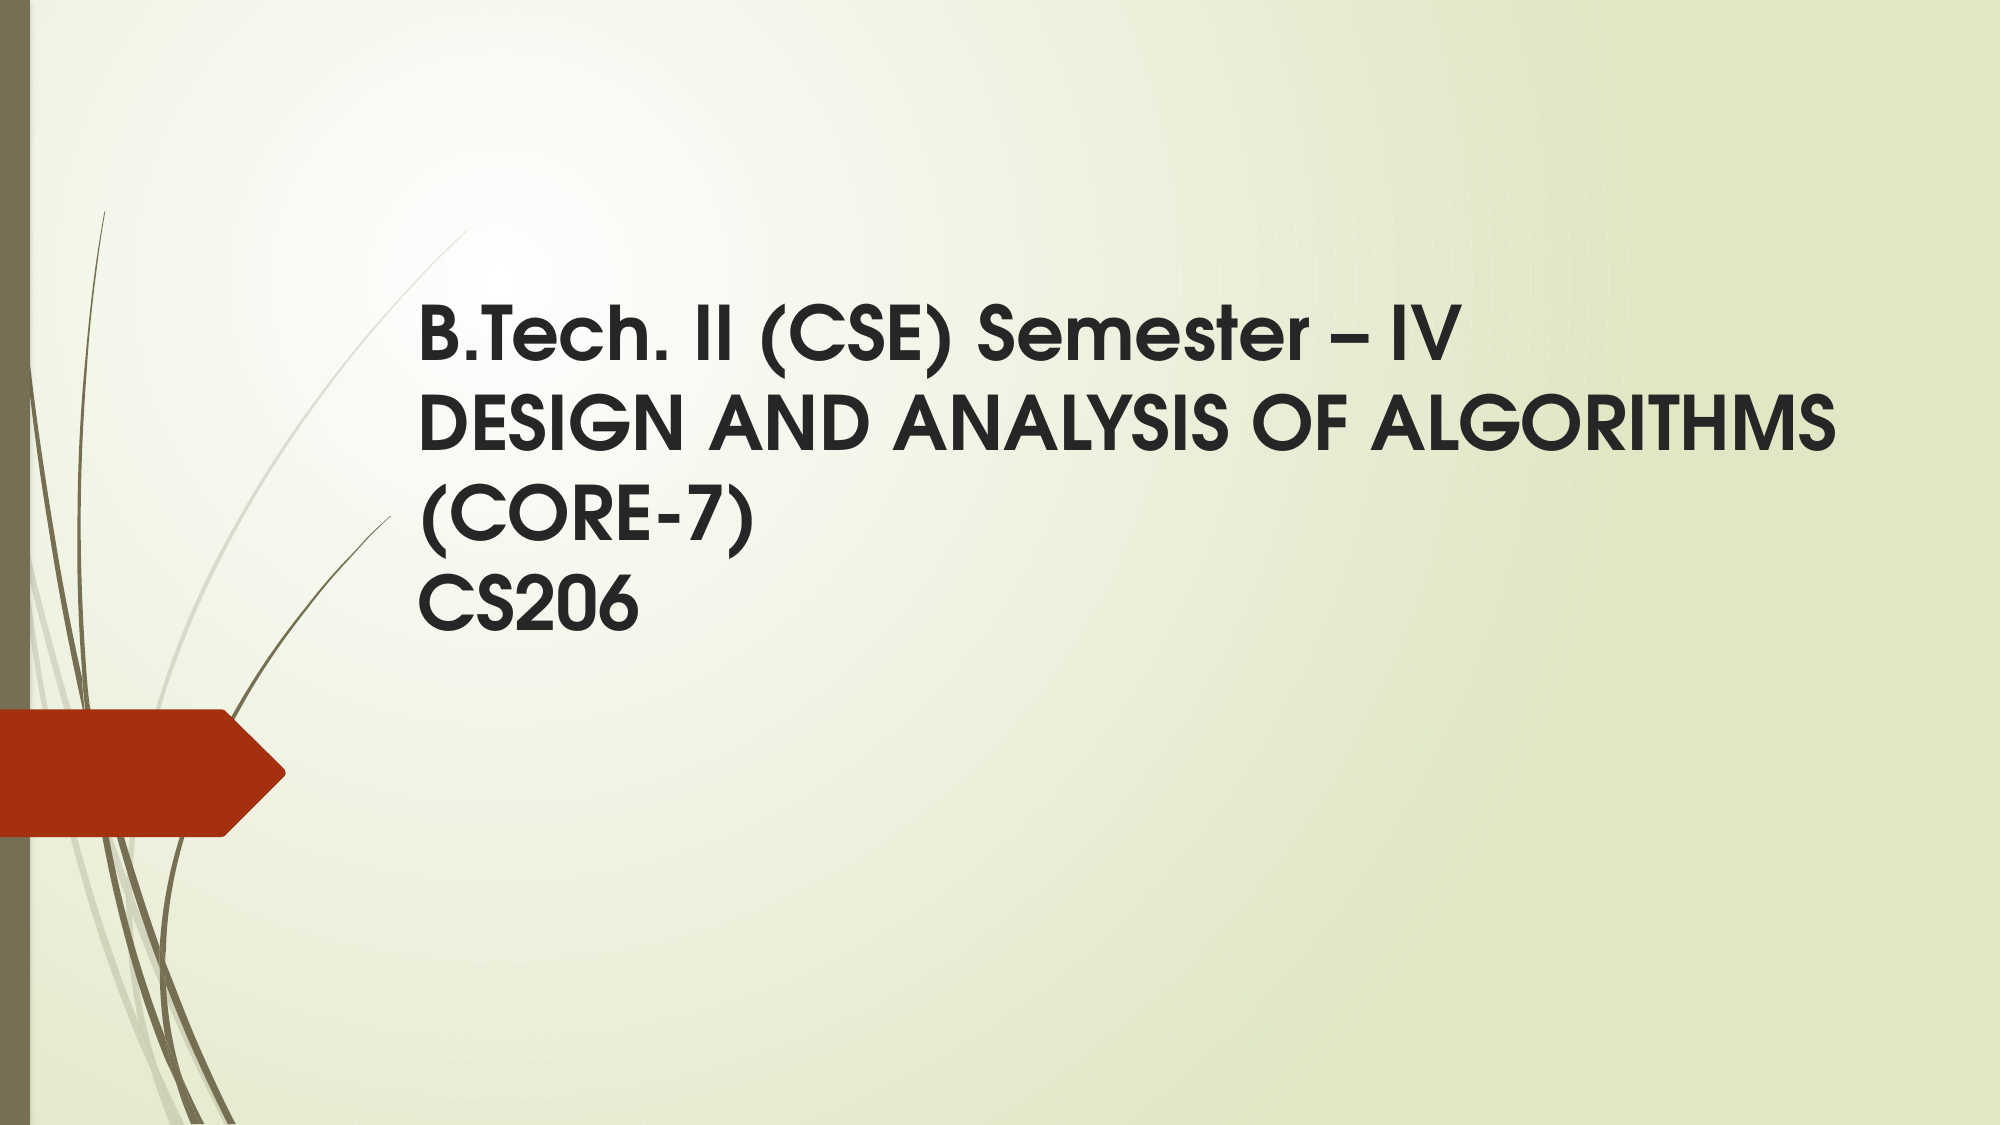

# B.Tech. II (CSE) Semester – IV DESIGN AND ANALYSIS OF ALGORITHMS (CORE-7) CS206